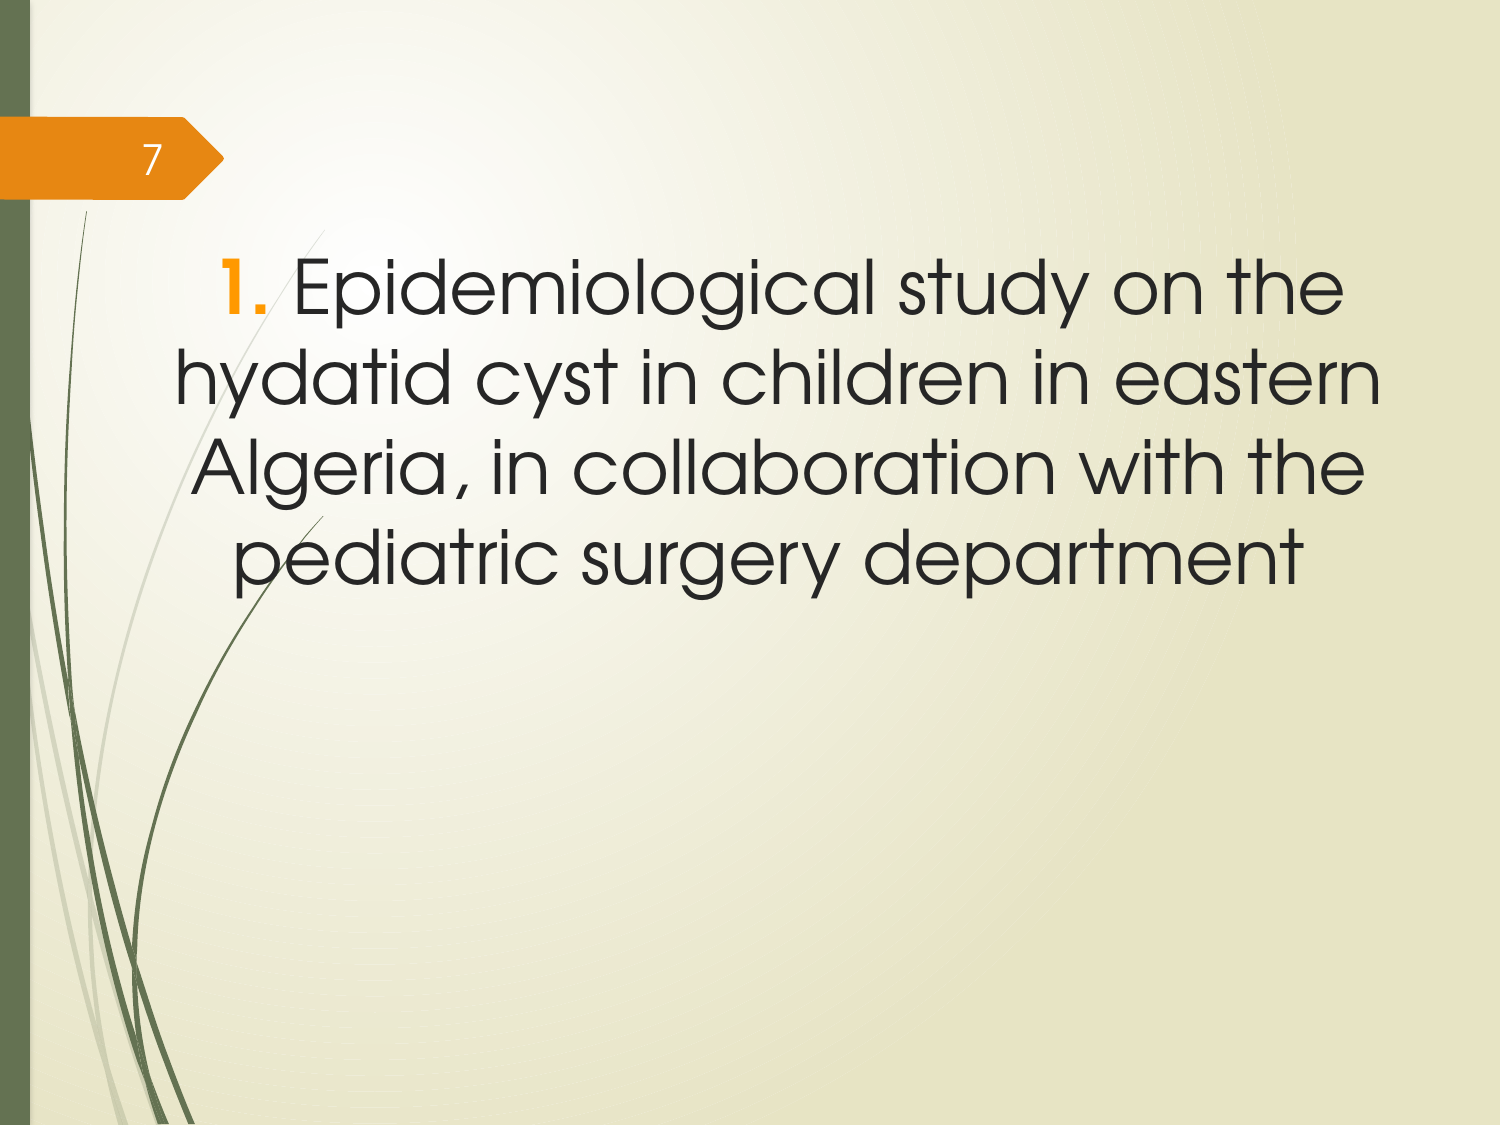

7
# 1. Epidemiological study on the hydatid cyst in children in eastern Algeria, in collaboration with the pediatric surgery department